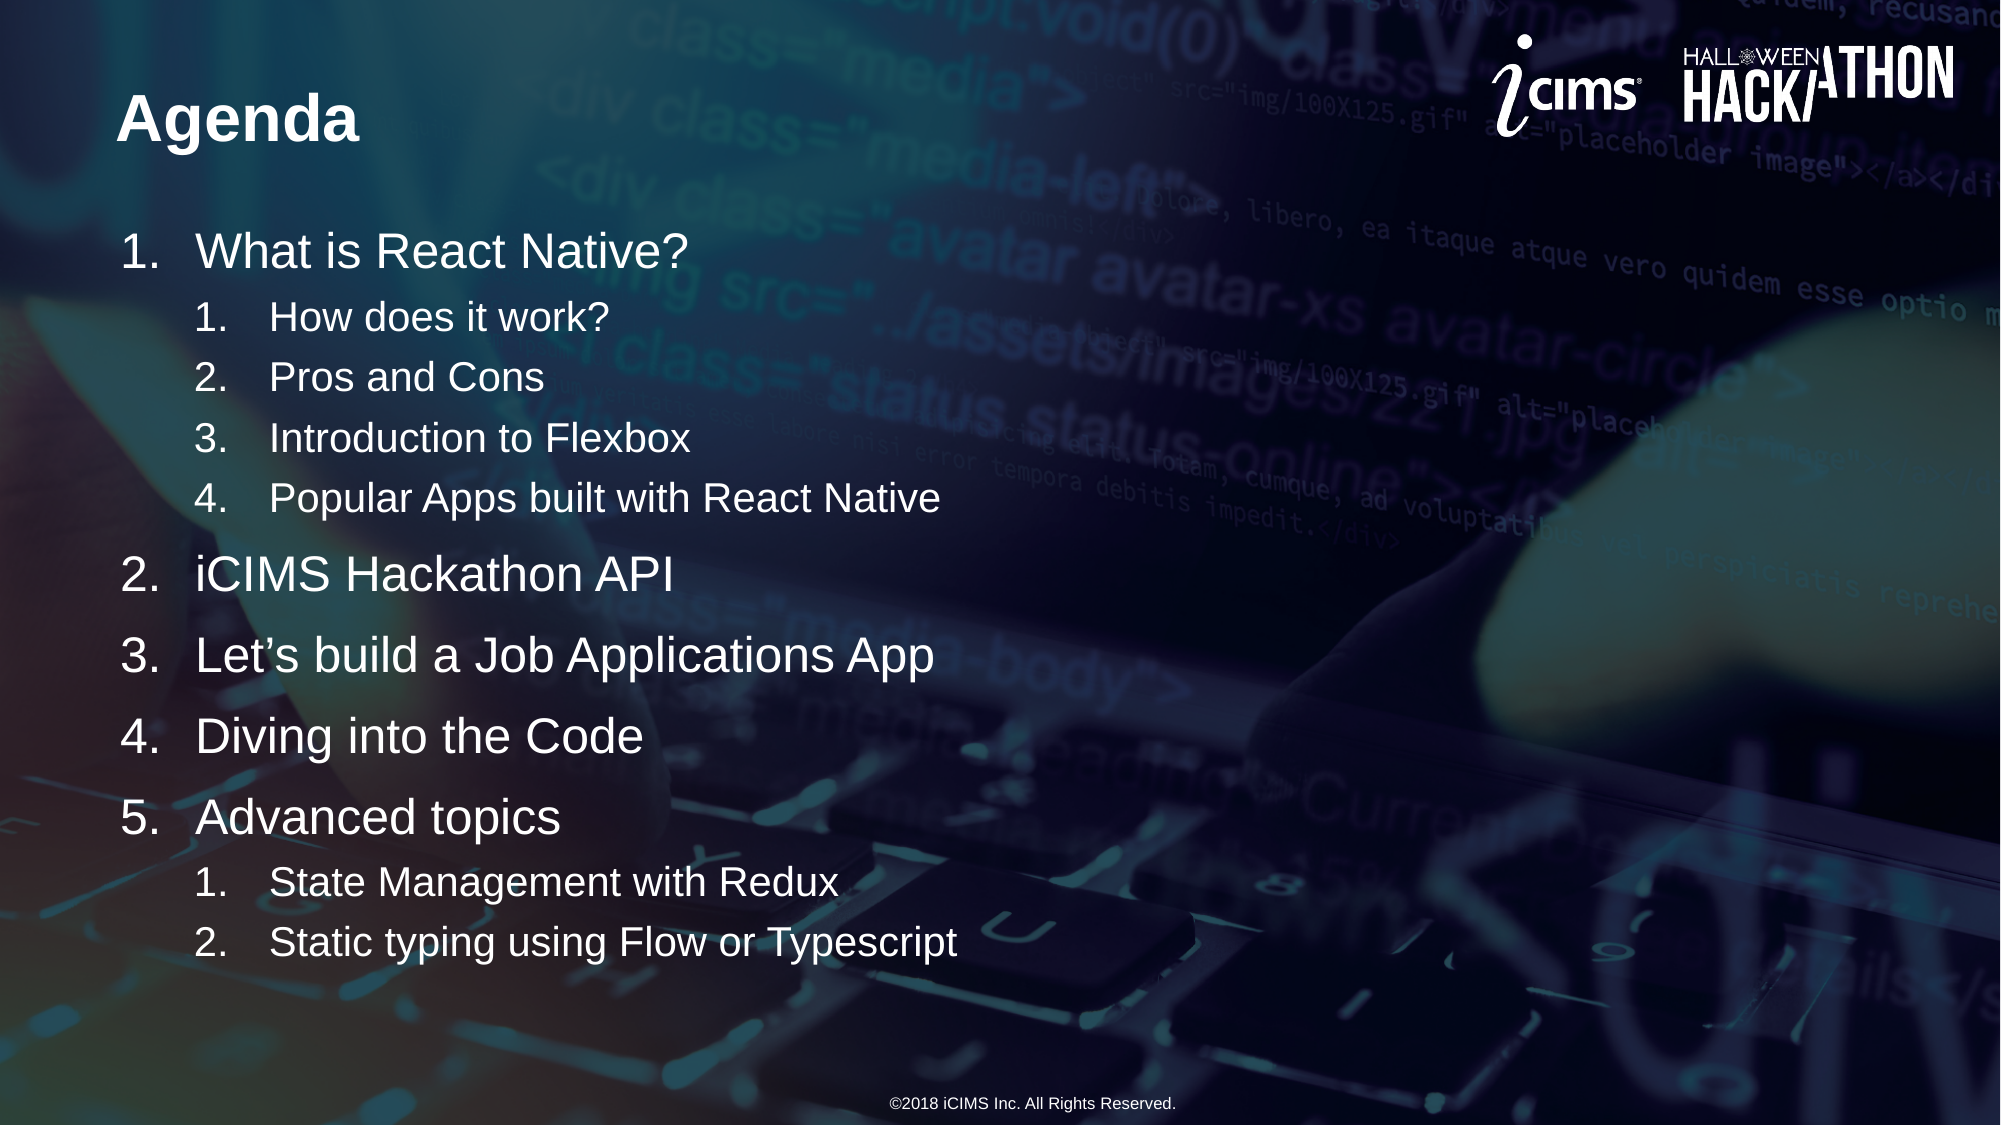

# Agenda
What is React Native?
How does it work?
Pros and Cons
Introduction to Flexbox
Popular Apps built with React Native
iCIMS Hackathon API
Let’s build a Job Applications App
Diving into the Code
Advanced topics
State Management with Redux
Static typing using Flow or Typescript